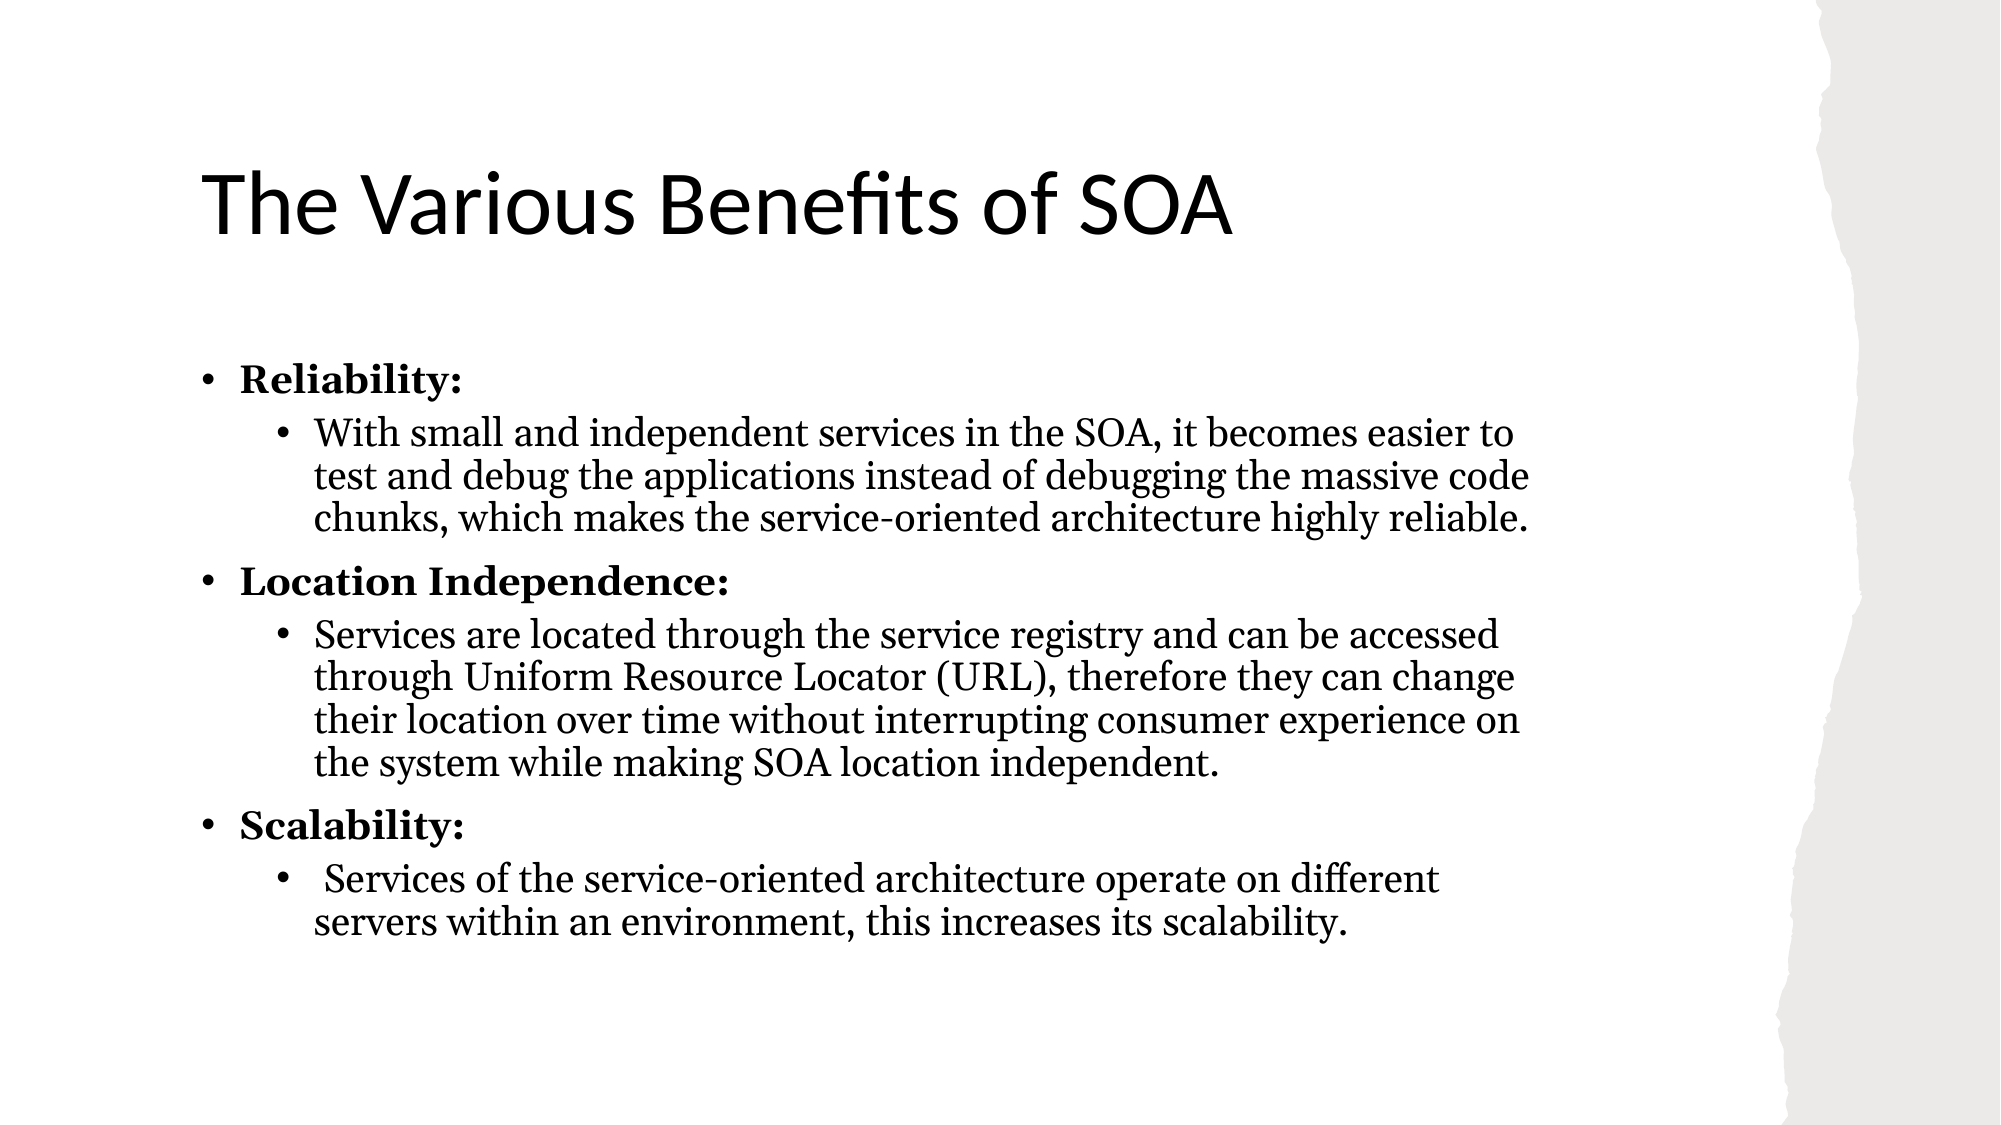

# The Various Benefits of SOA
Reliability:
With small and independent services in the SOA, it becomes easier to test and debug the applications instead of debugging the massive code chunks, which makes the service-oriented architecture highly reliable.
Location Independence:
Services are located through the service registry and can be accessed through Uniform Resource Locator (URL), therefore they can change their location over time without interrupting consumer experience on the system while making SOA location independent.
Scalability:
 Services of the service-oriented architecture operate on different servers within an environment, this increases its scalability.